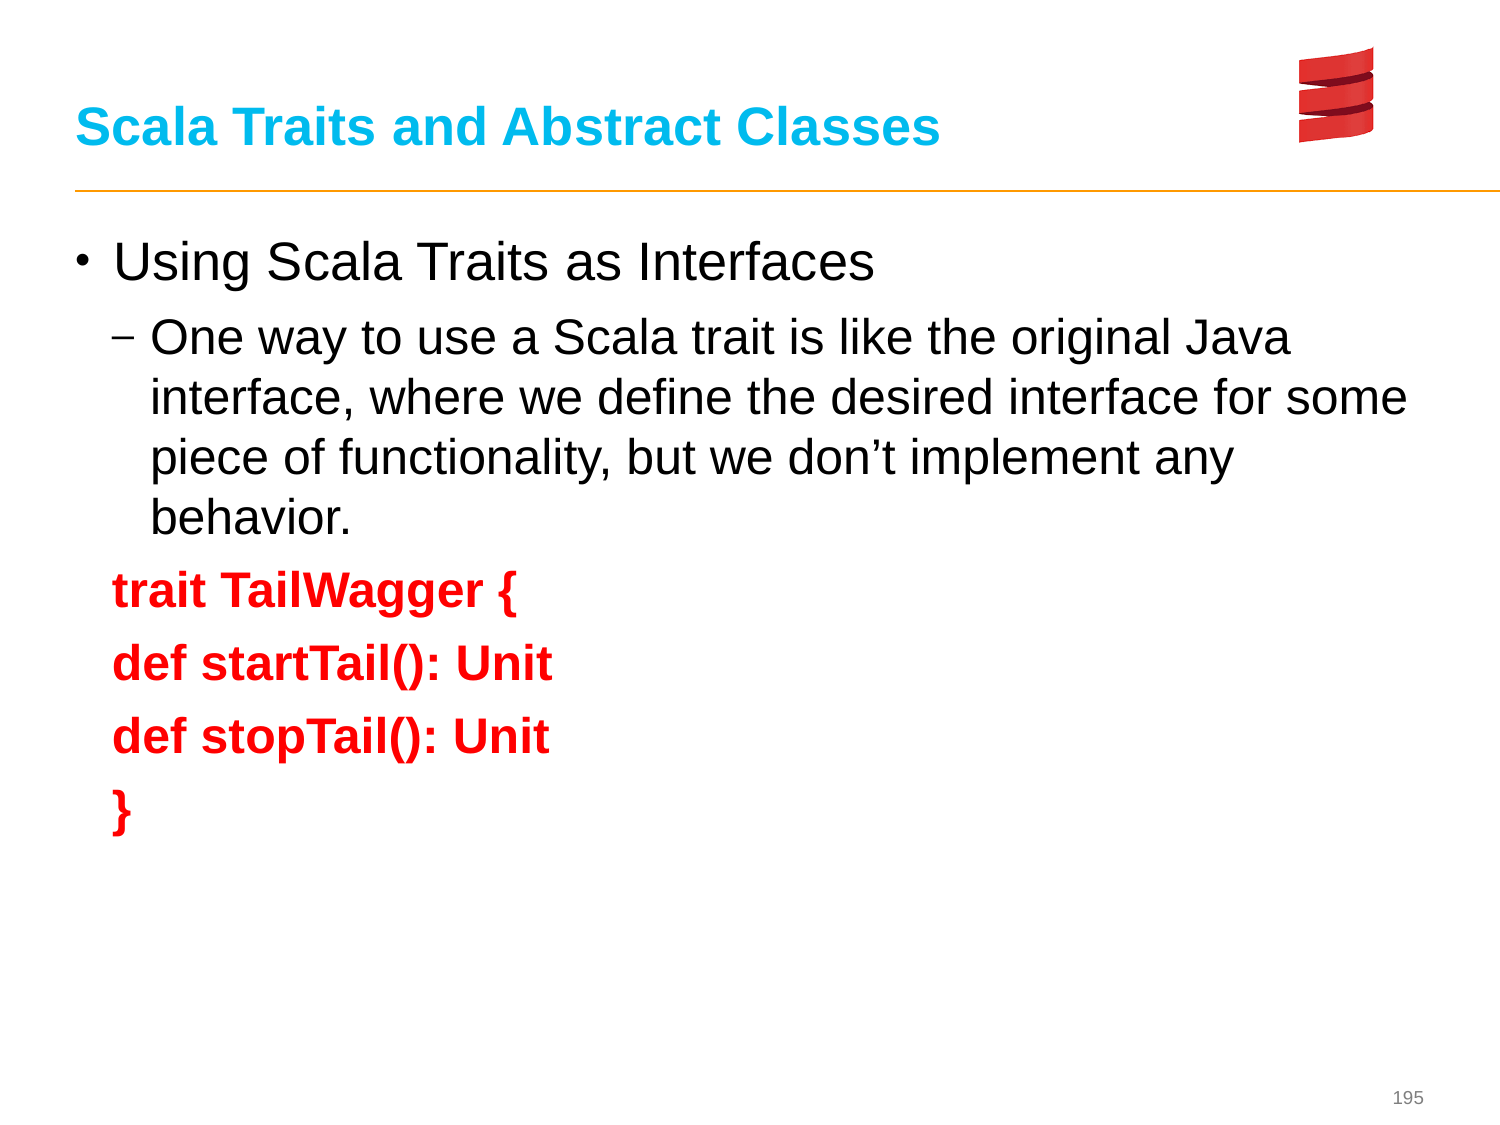

# Scala Traits and Abstract Classes
Using Scala Traits as Interfaces
One way to use a Scala trait is like the original Java interface, where we define the desired interface for some piece of functionality, but we don’t implement any behavior.
trait TailWagger {
def startTail(): Unit
def stopTail(): Unit
}